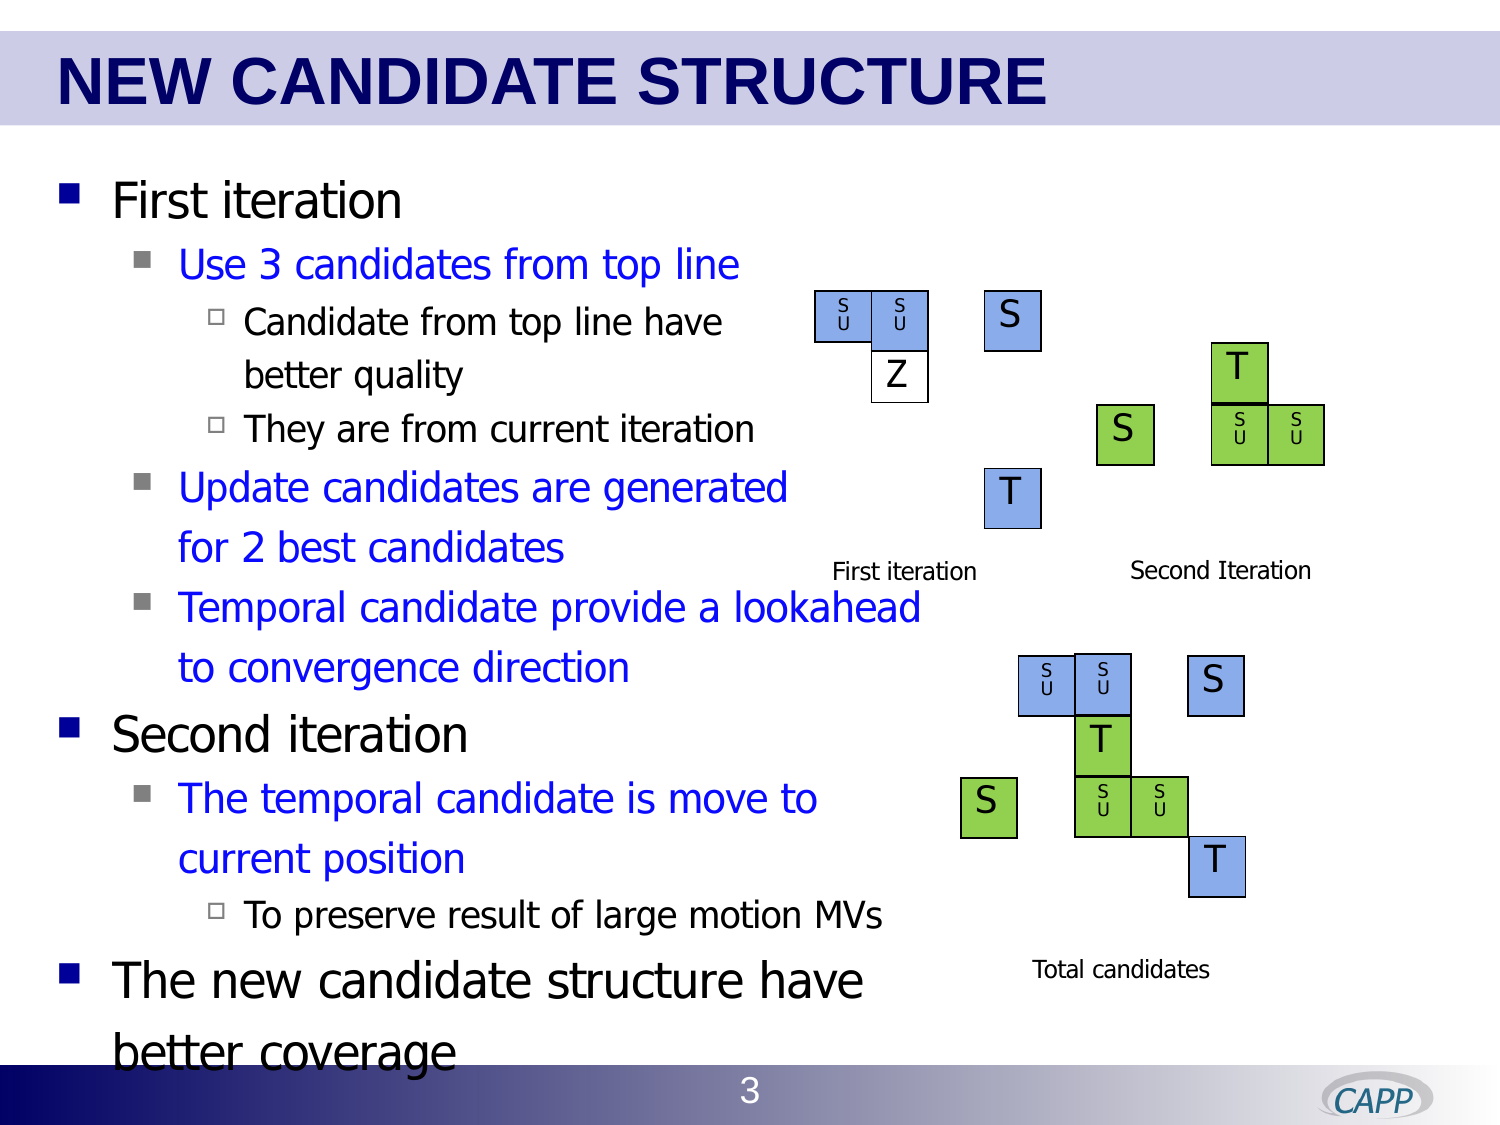

# New Candidate Structure
First iteration
Use 3 candidates from top line
Candidate from top line have
better quality
They are from current iteration
Update candidates are generated
for 2 best candidates
Temporal candidate provide a lookahead
to convergence direction
Second iteration
The temporal candidate is move to
current position
To preserve result of large motion MVs
The new candidate structure have
better coverage

| S U |
| --- |
| S U |
| --- |
| S |
| --- |
| T |
| --- |
| Z |
| --- |
| S |
| --- |
| S U |
| --- |
| S U |
| --- |
| T |
| --- |
Second Iteration
First iteration
| S U |
| --- |
| S U |
| --- |
| S |
| --- |
| T |
| --- |
| S U |
| --- |
| S U |
| --- |
| S |
| --- |
| T |
| --- |
Total candidates